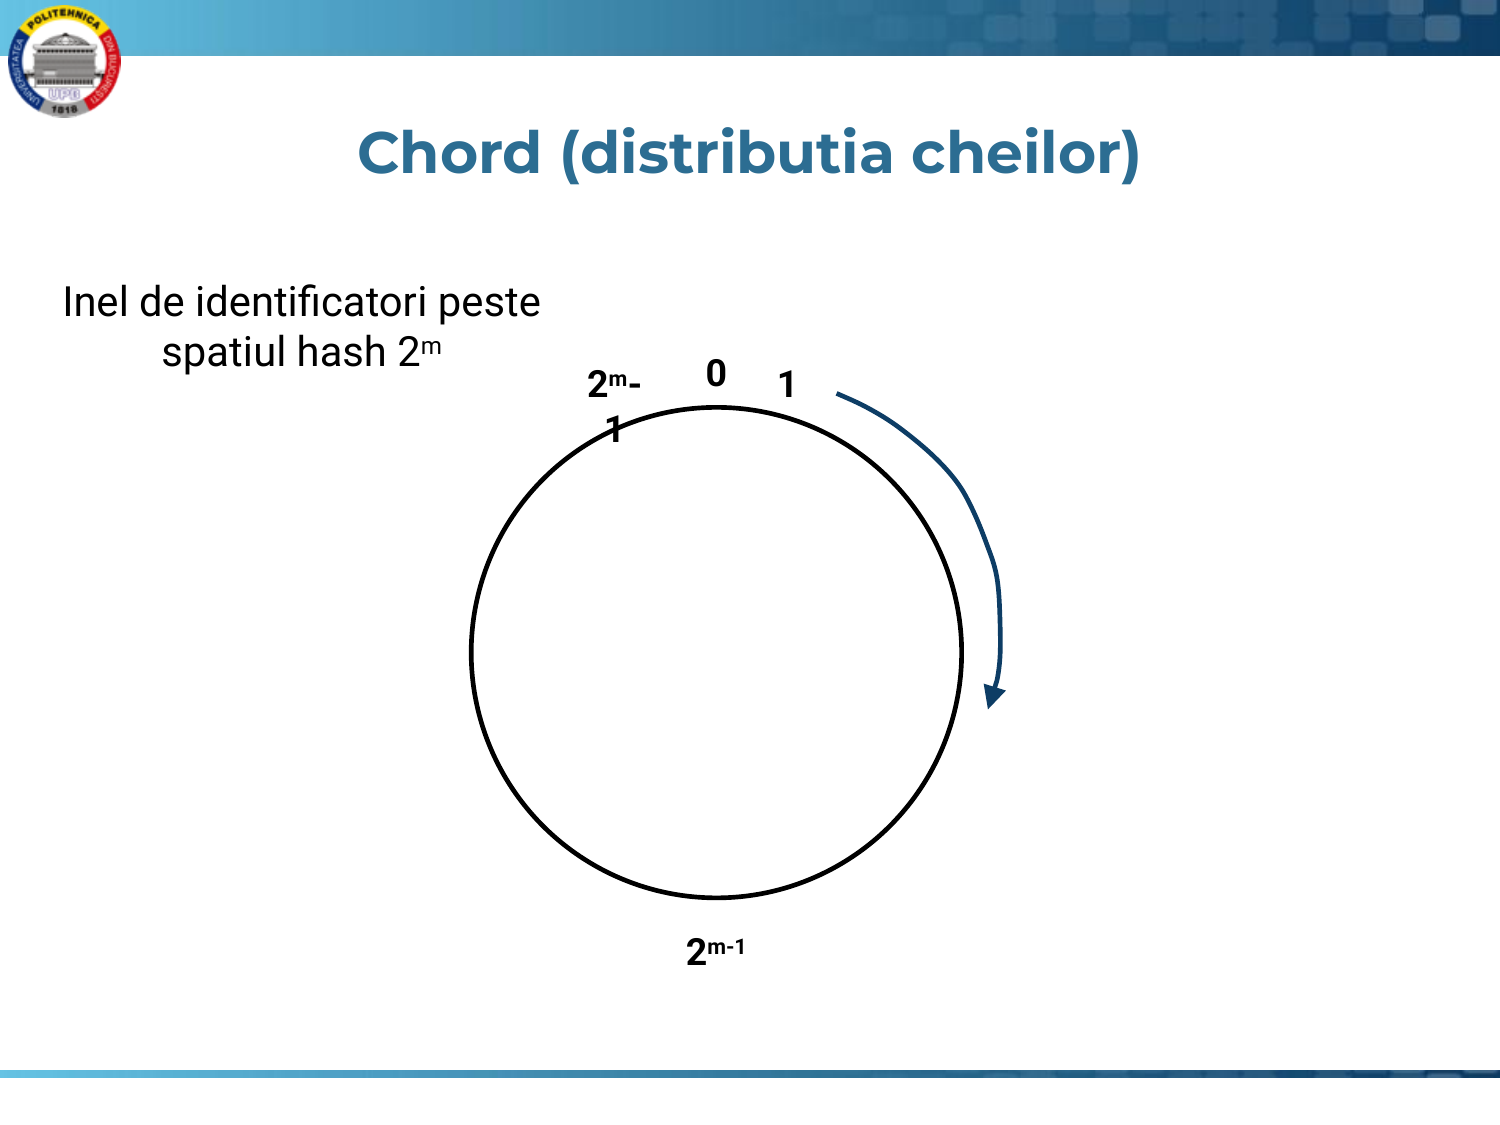

# Chord (distributia cheilor)
Inel de identificatori peste spatiul hash 2m
0
2m-1
1

2m-1